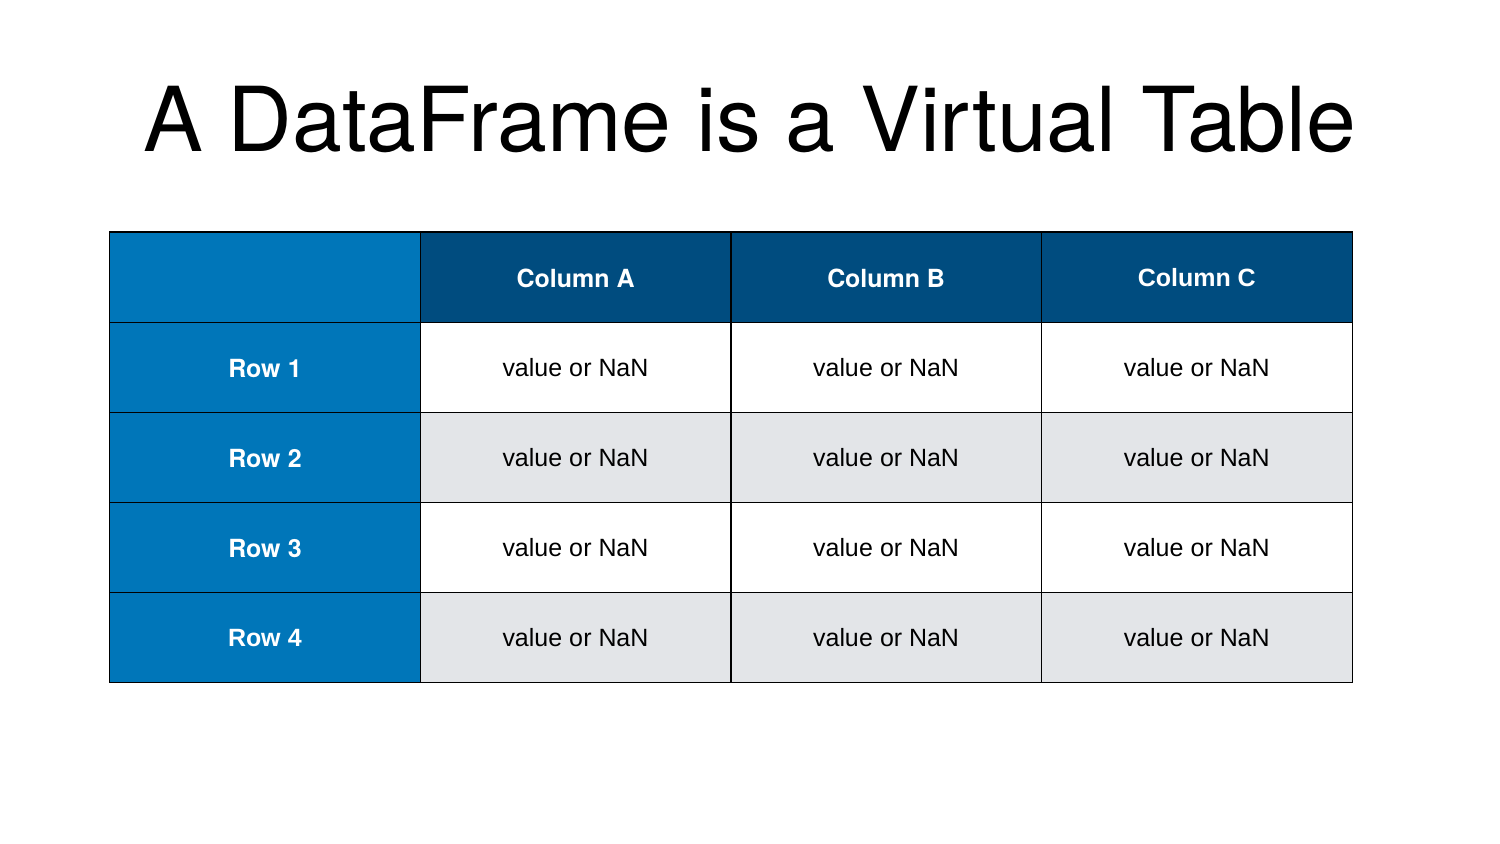

# A DataFrame is a Virtual Table
|  | Column A | Column B | Column C |
| --- | --- | --- | --- |
| Row 1 | value or NaN | value or NaN | value or NaN |
| Row 2 | value or NaN | value or NaN | value or NaN |
| Row 3 | value or NaN | value or NaN | value or NaN |
| Row 4 | value or NaN | value or NaN | value or NaN |